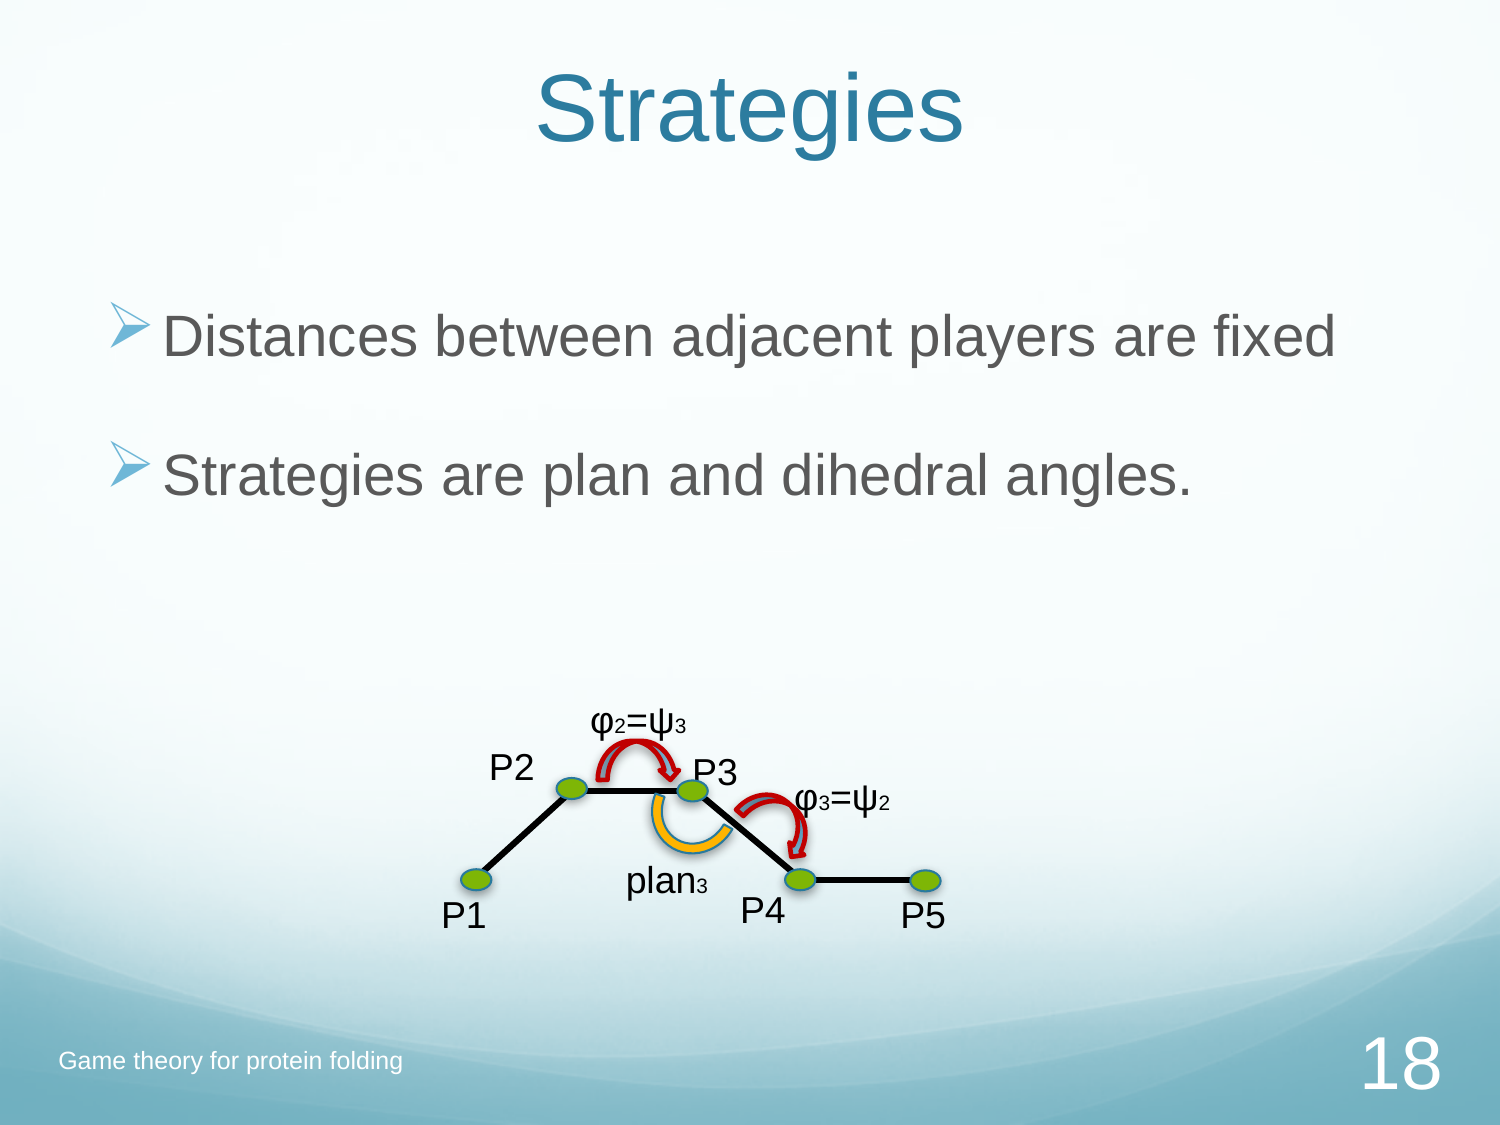

# Strategies
Distances between adjacent players are fixed
Strategies are plan and dihedral angles.
φ2=ψ3
P2

P3
φ3=ψ2

P4
P1
P5

plan3
Game theory for protein folding
18